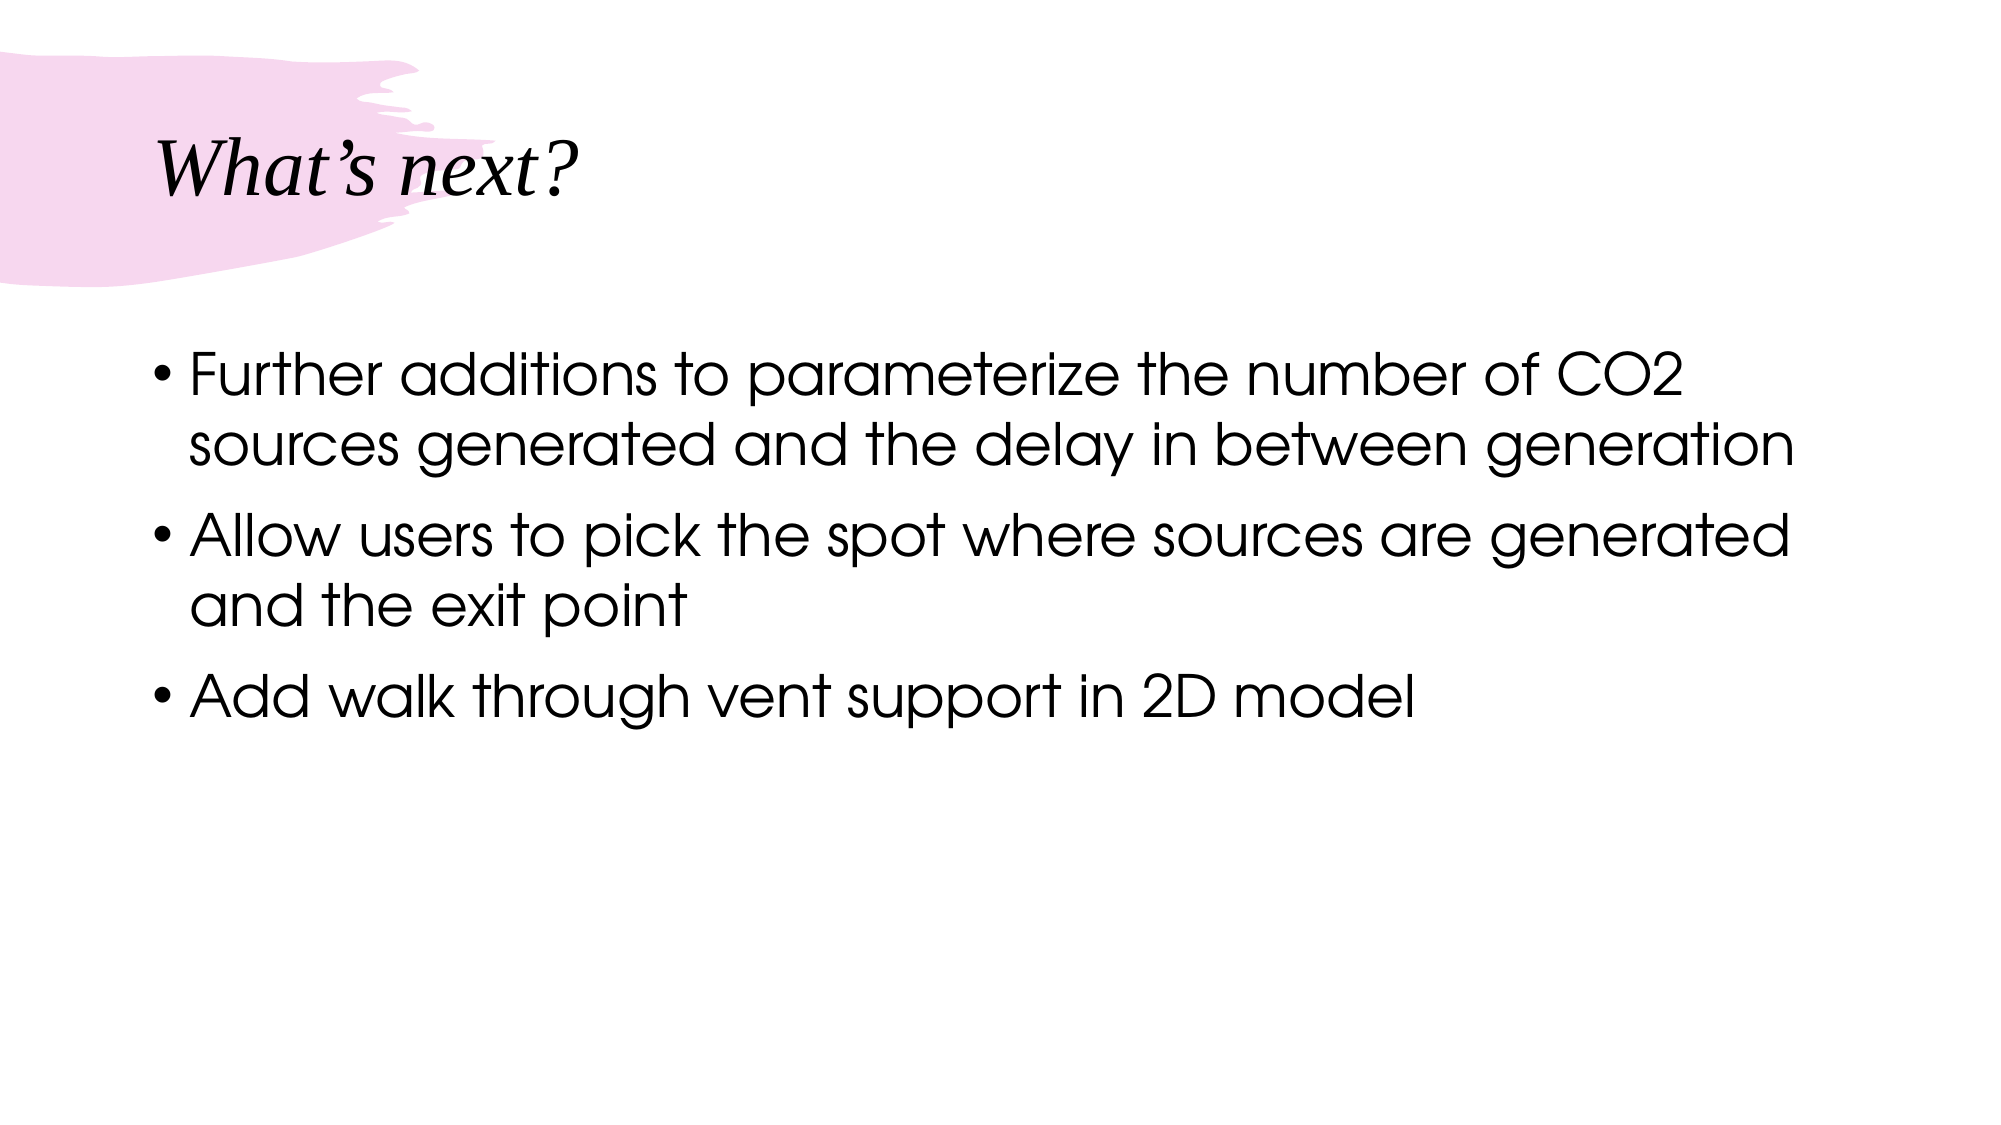

# What’s next?
Further additions to parameterize the number of CO2 sources generated and the delay in between generation
Allow users to pick the spot where sources are generated and the exit point
Add walk through vent support in 2D model